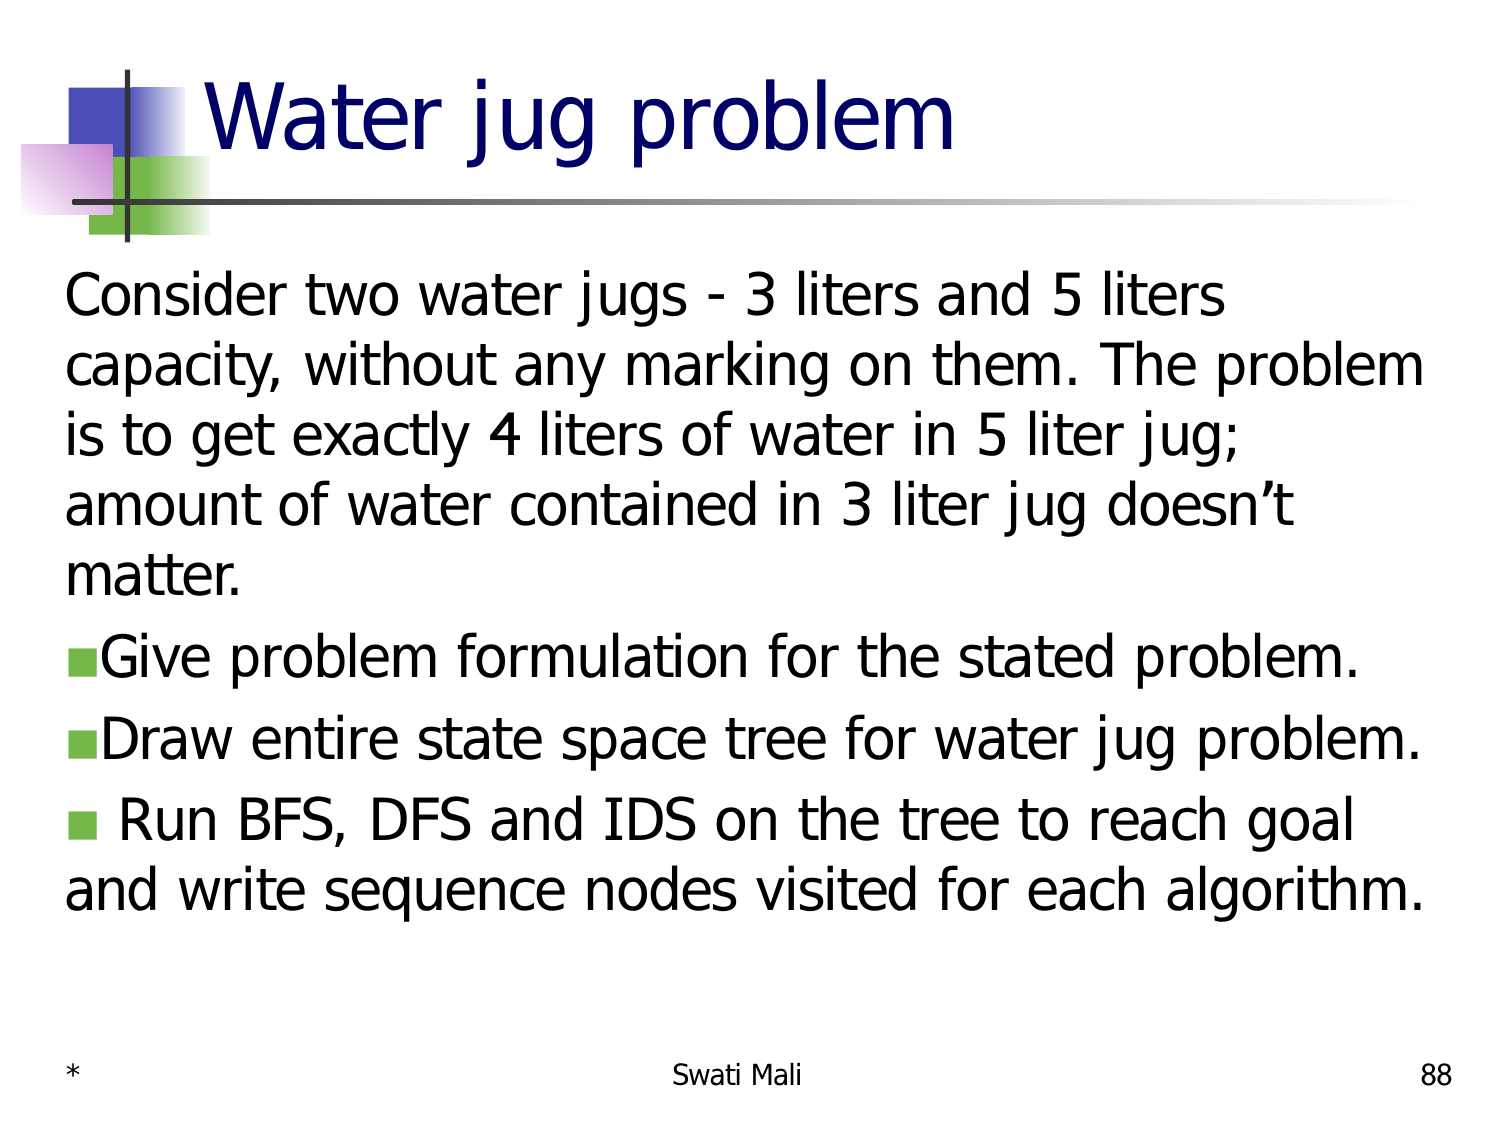

# Water jug problem
Consider two water jugs - 3 liters and 5 liters capacity, without any marking on them. The problem is to get exactly 4 liters of water in 5 liter jug; amount of water contained in 3 liter jug doesn’t matter.
Give problem formulation for the stated problem.
Draw entire state space tree for water jug problem.
 Run BFS, DFS and IDS on the tree to reach goal and write sequence nodes visited for each algorithm.

*
Swati Mali
88